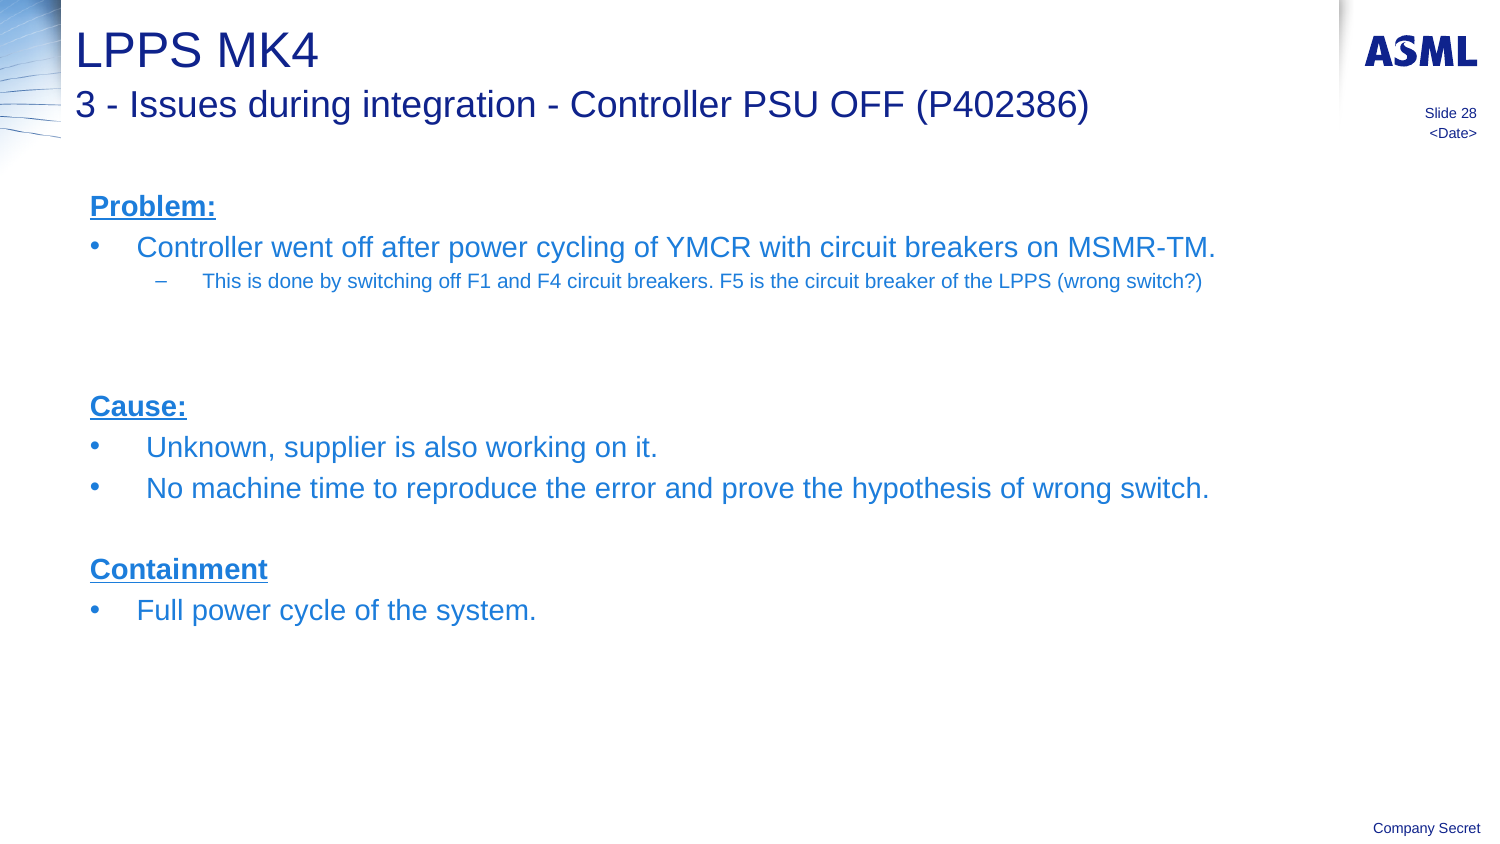

# LPPS MK4
3 - Issues during integration - Controller PSU OFF (P402386)

Slide 28
<Date>
Problem:
Controller went off after power cycling of YMCR with circuit breakers on MSMR-TM.
This is done by switching off F1 and F4 circuit breakers. F5 is the circuit breaker of the LPPS (wrong switch?)

Cause:
Unknown, supplier is also working on it.
No machine time to reproduce the error and prove the hypothesis of wrong switch.

Containment
Full power cycle of the system.